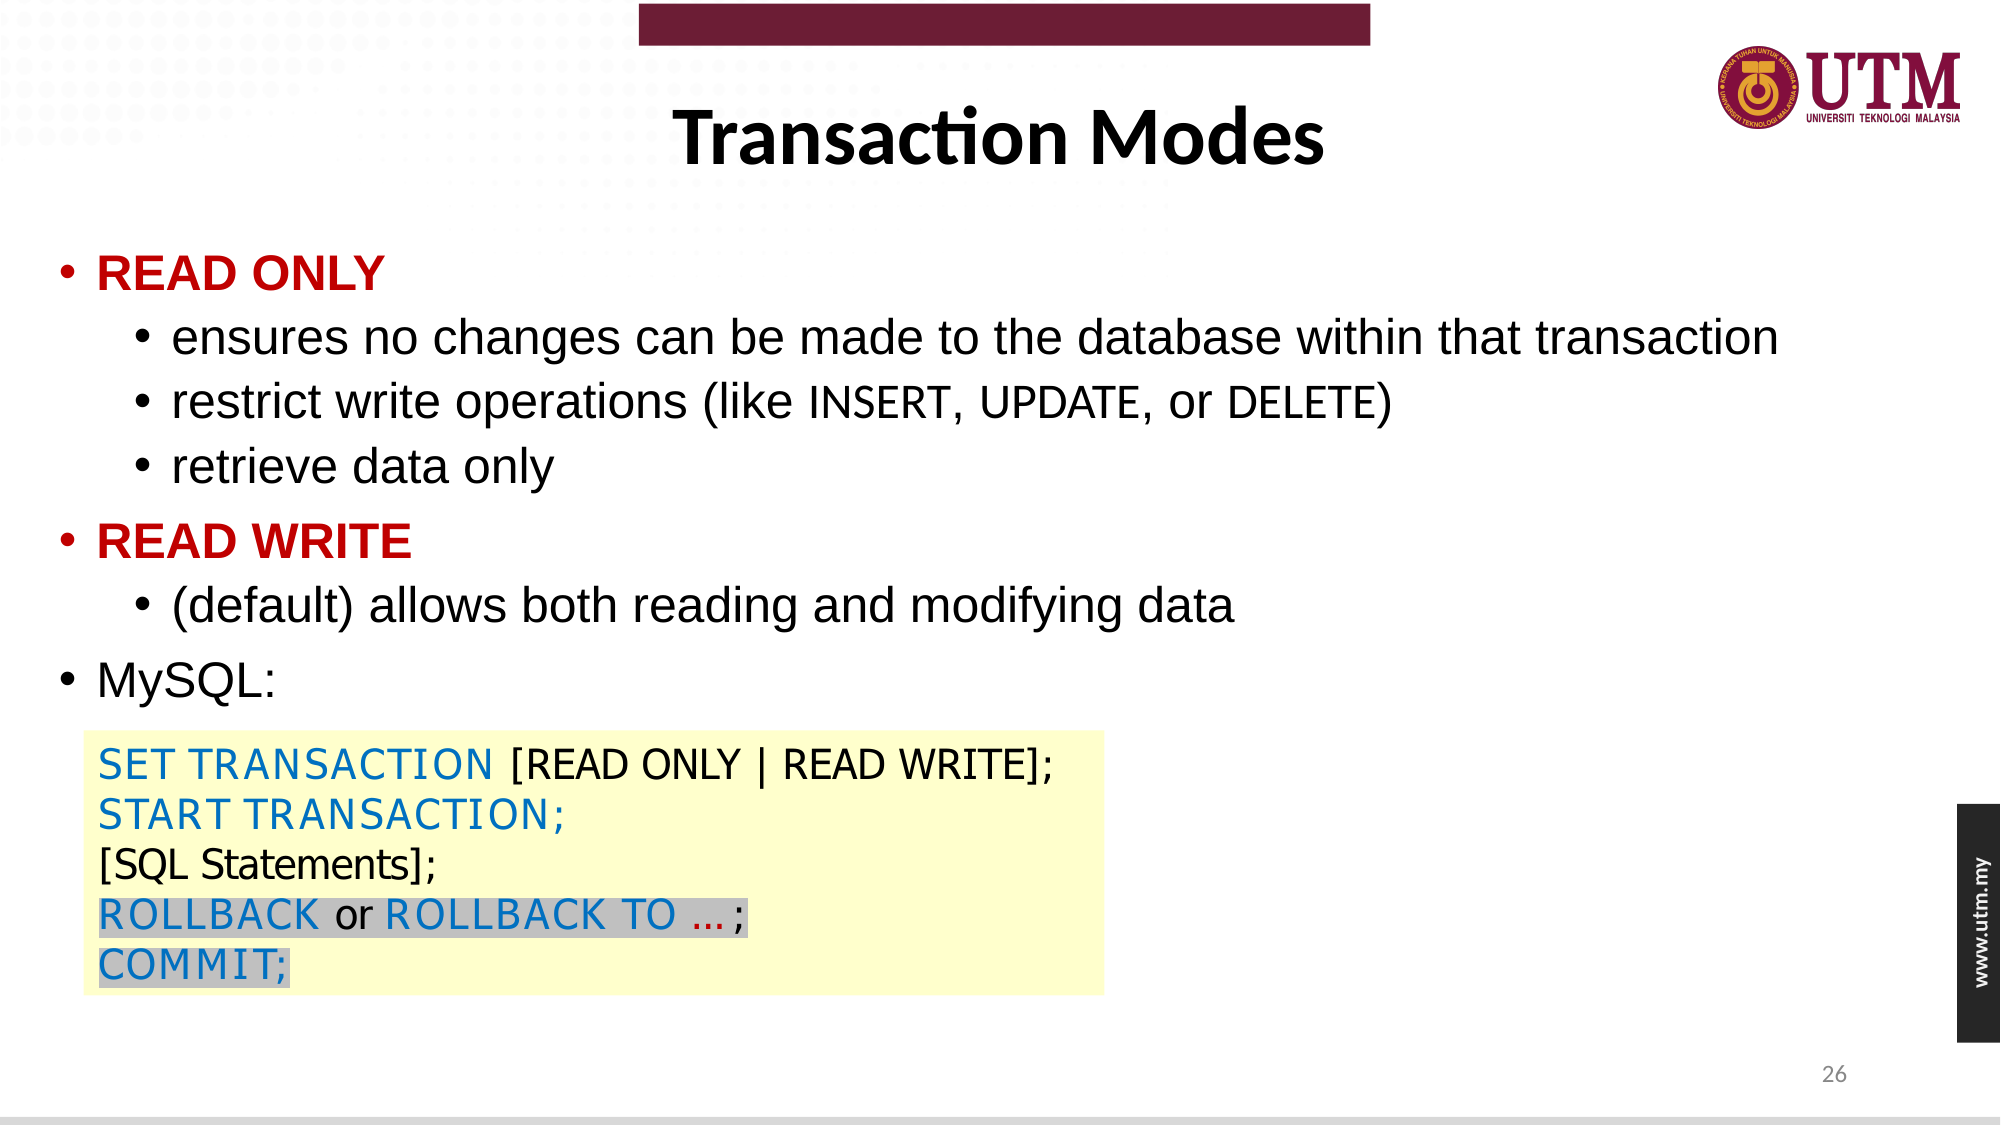

# Transaction Modes
READ ONLY
ensures no changes can be made to the database within that transaction
restrict write operations (like INSERT, UPDATE, or DELETE)
retrieve data only
READ WRITE
(default) allows both reading and modifying data
MySQL:

SET TRANSACTION [READ ONLY | READ WRITE];
START TRANSACTION;
[SQL Statements];
ROLLBACK or ROLLBACK TO …;
COMMIT;
26